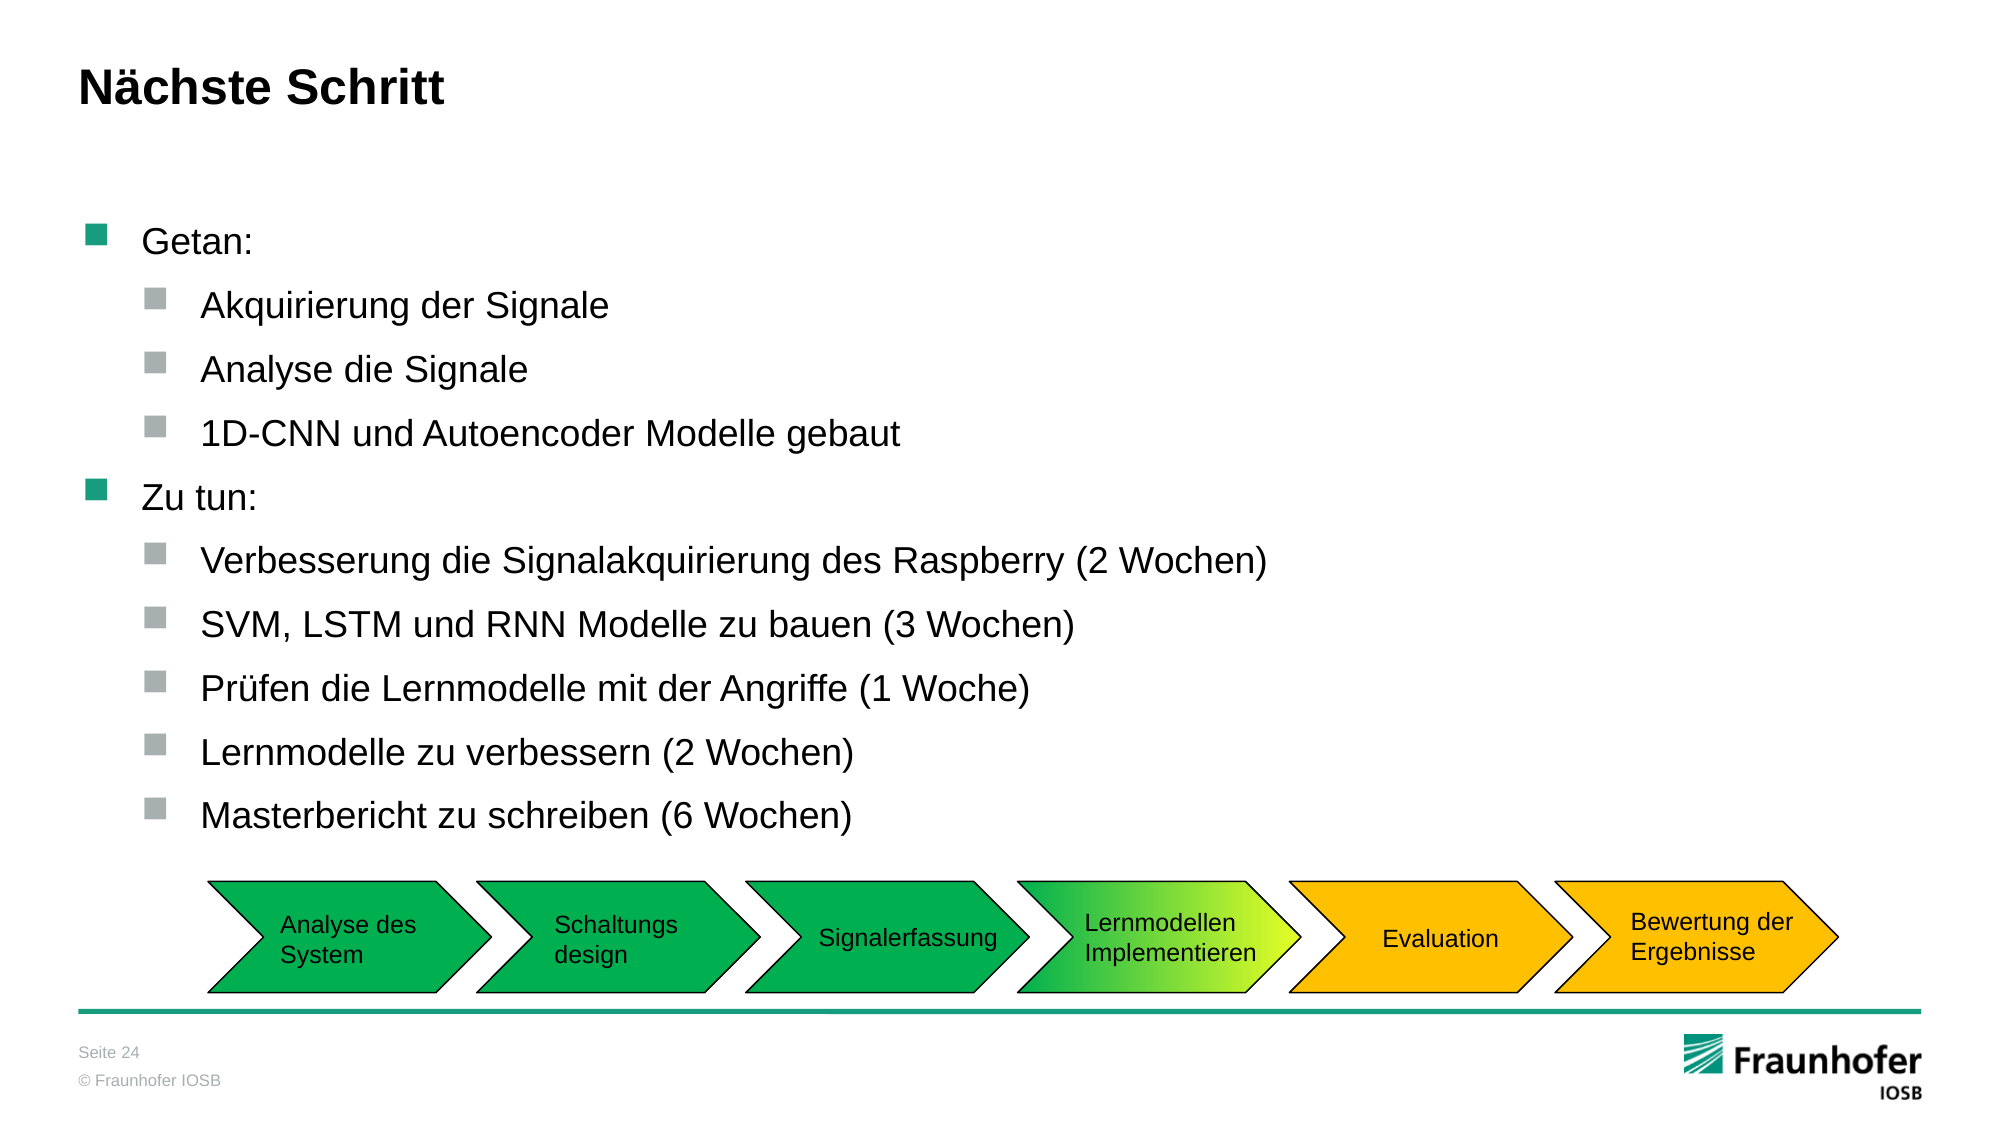

# Nächste Schritt
Getan:
Akquirierung der Signale
Analyse die Signale
1D-CNN und Autoencoder Modelle gebaut
Zu tun:
Verbesserung die Signalakquirierung des Raspberry (2 Wochen)
SVM, LSTM und RNN Modelle zu bauen (3 Wochen)
Prüfen die Lernmodelle mit der Angriffe (1 Woche)
Lernmodelle zu verbessern (2 Wochen)
Masterbericht zu schreiben (6 Wochen)

Bewertung der Ergebnisse
Lernmodellen Implementieren
Analyse des System
Schaltungsdesign
Signalerfassung
Evaluation
Seite 24